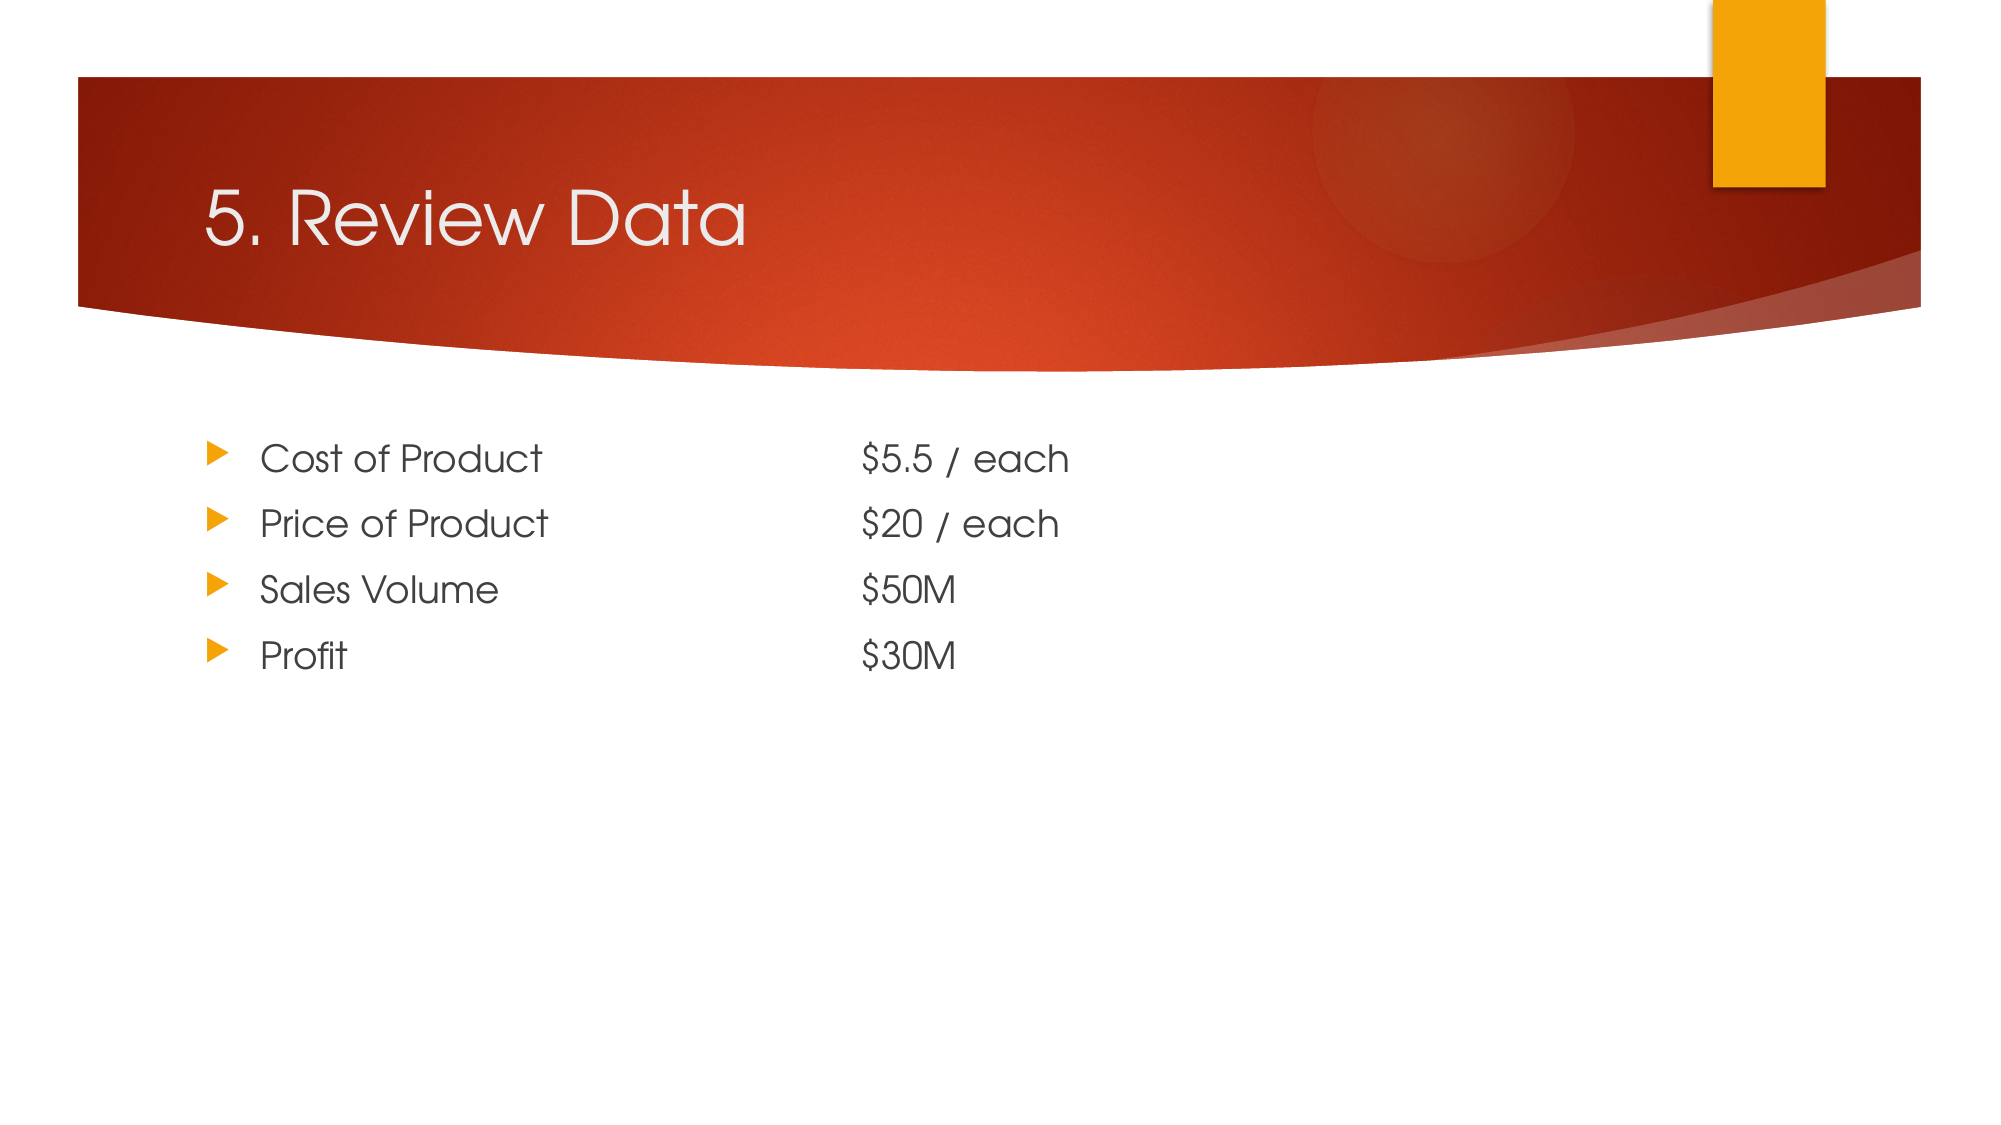

# 5. Review Data
Cost of Product			$5.5 / each
Price of Product			$20 / each
Sales Volume			$50M
Profit				$30M